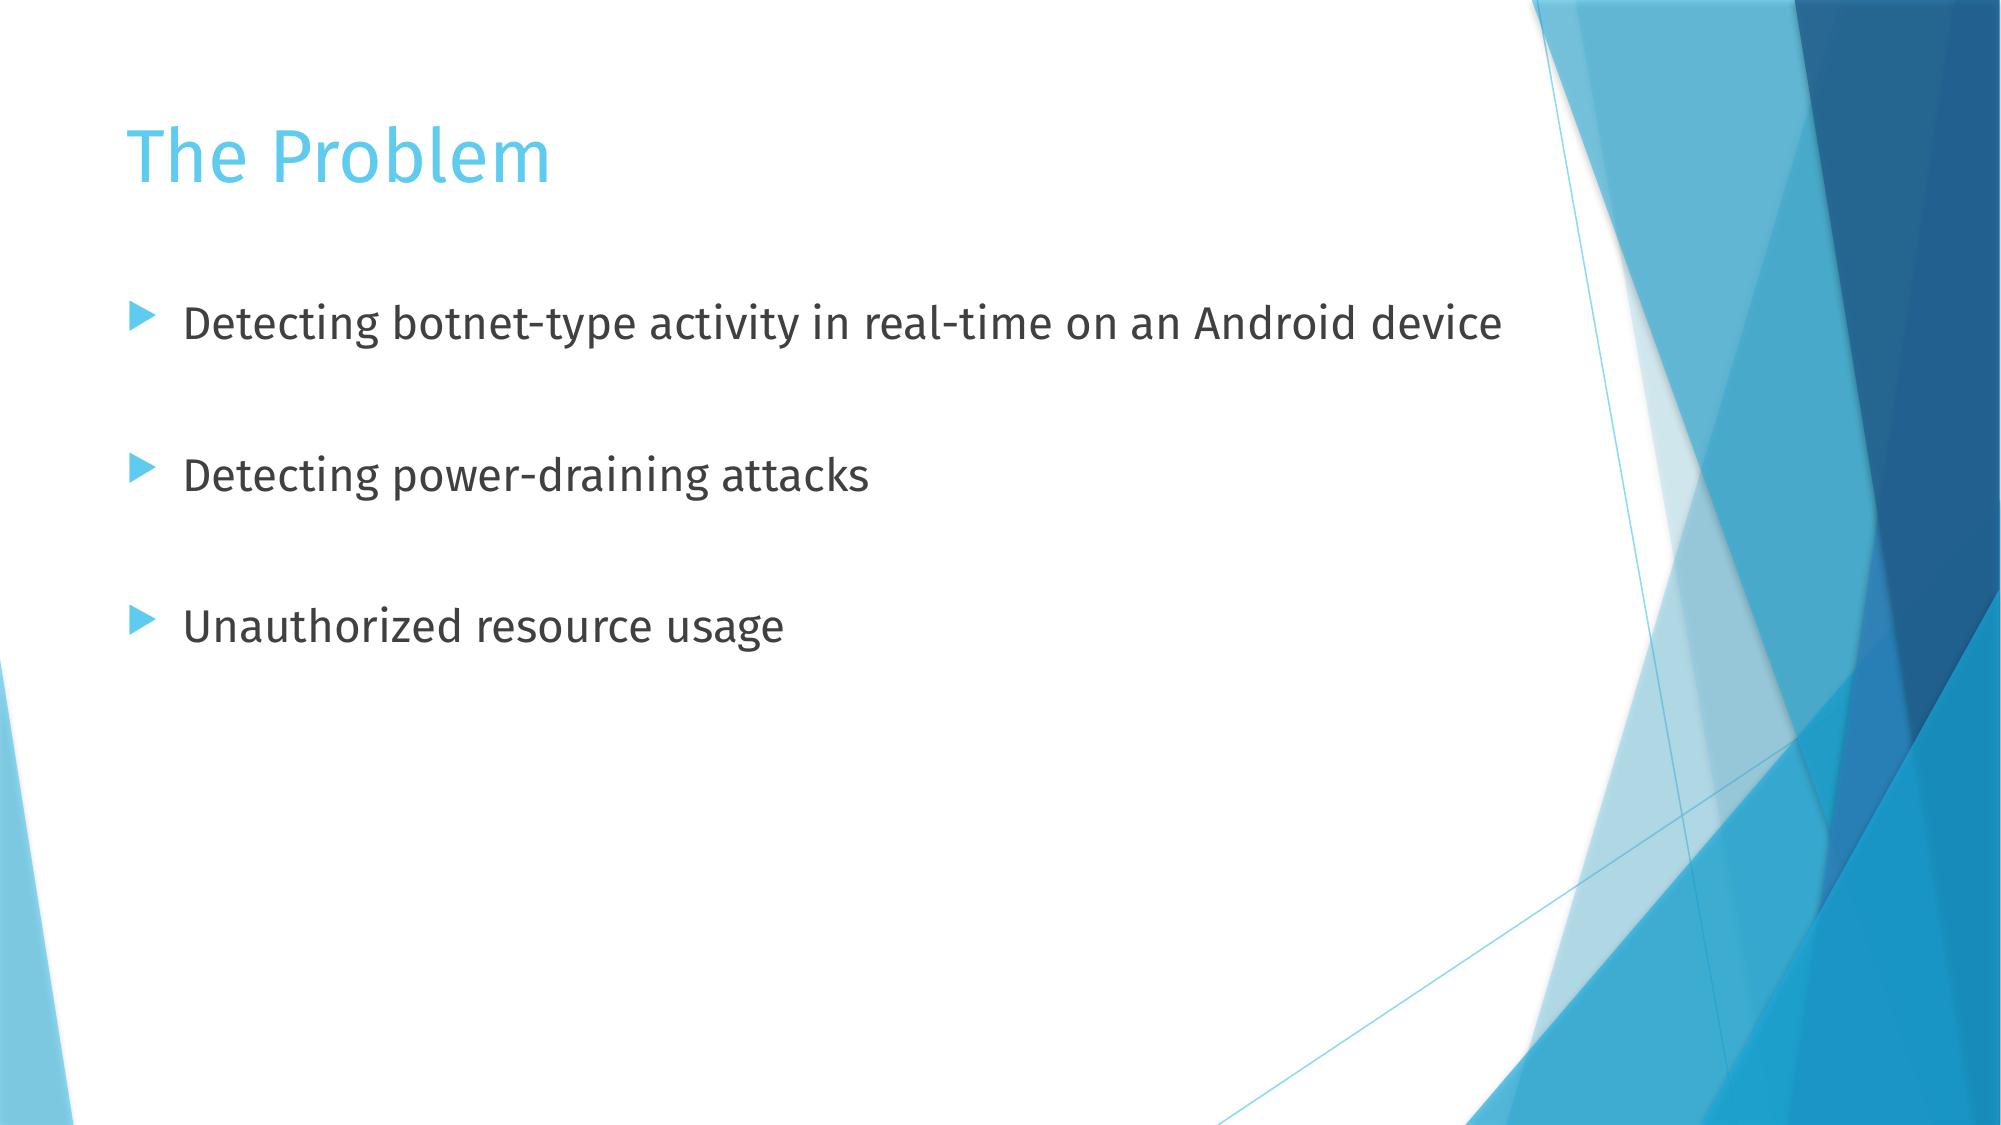

# The Problem

Detecting botnet-type activity in real-time on an Android device

Detecting power-draining attacks

Unauthorized resource usage